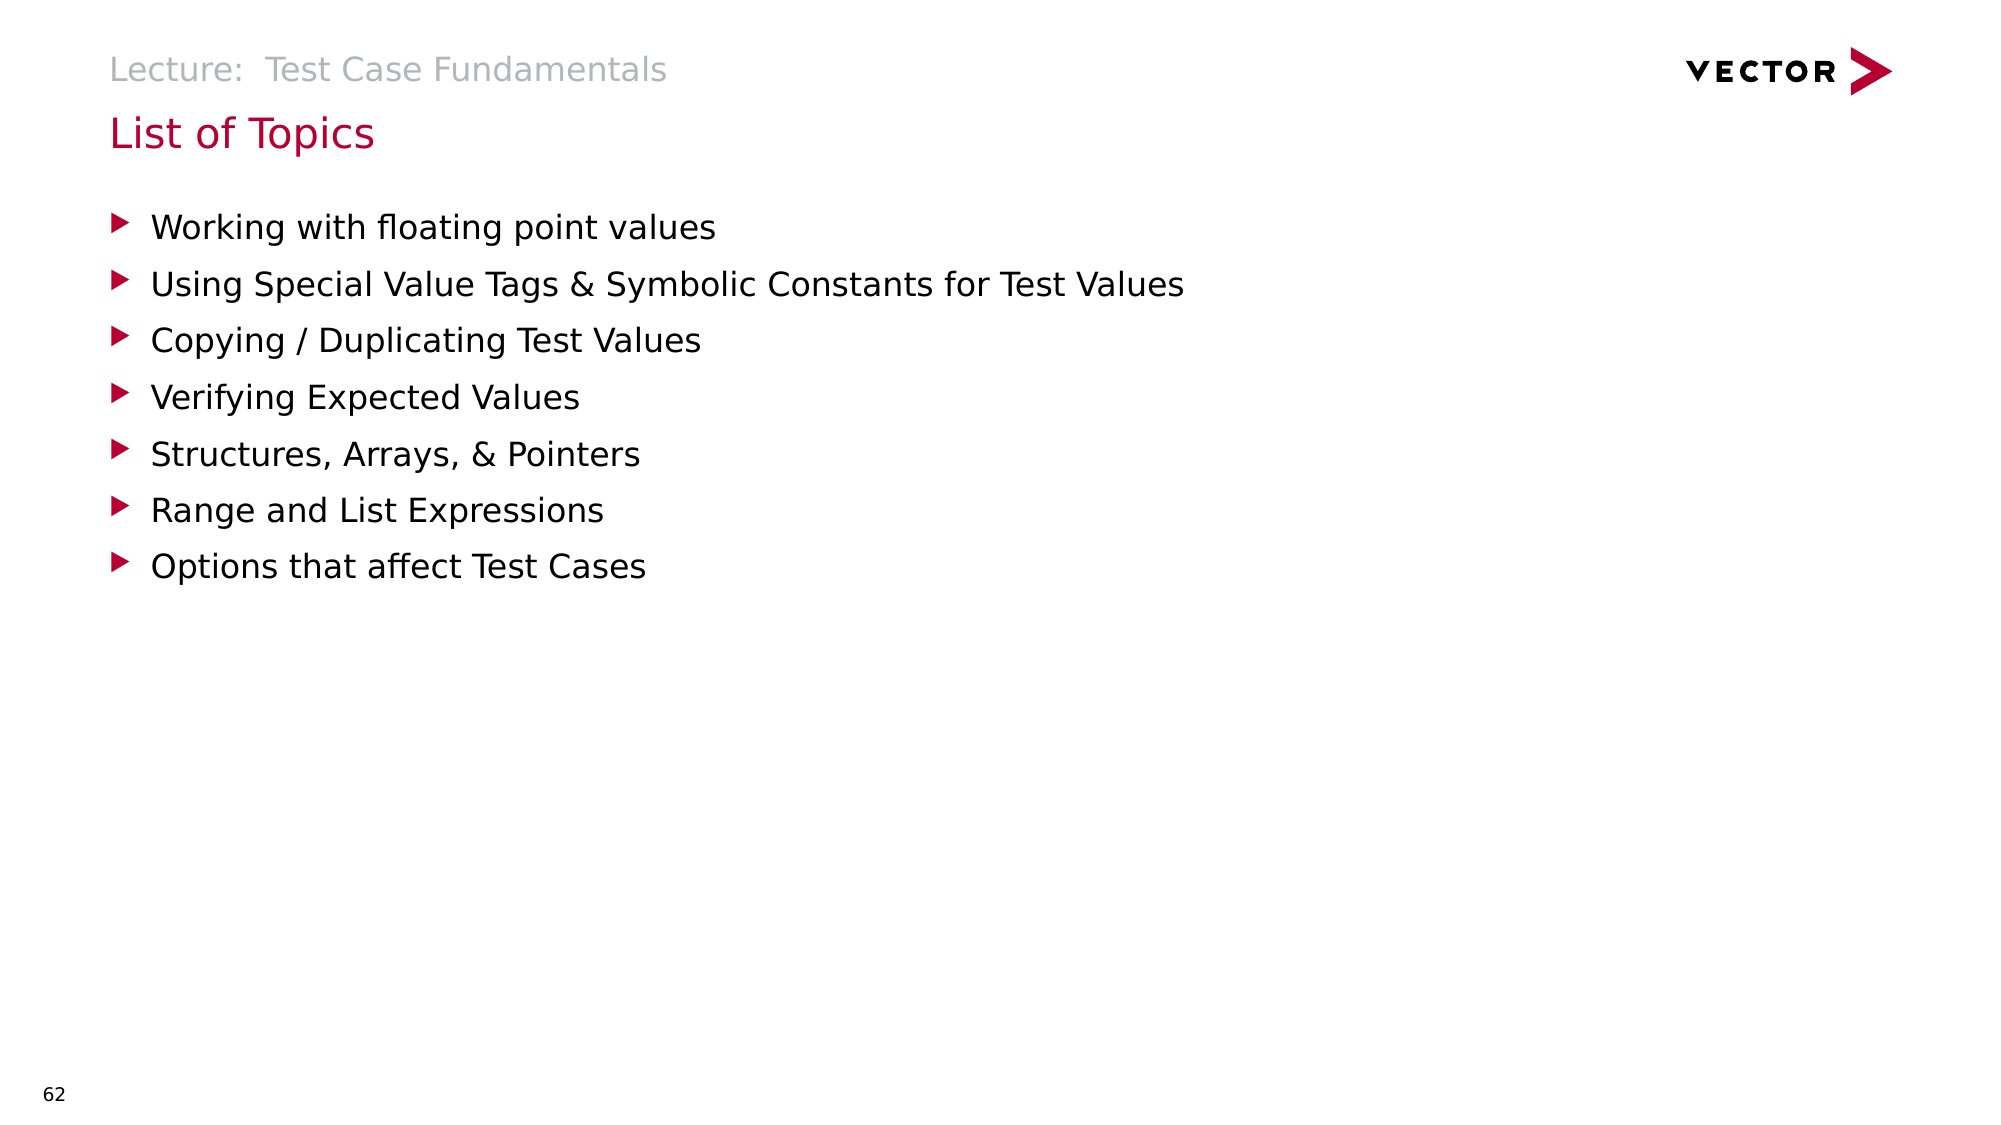

# Lecture:  Test Case Fundamentals
List of Topics
Working with floating point values
Using Special Value Tags & Symbolic Constants for Test Values
Copying / Duplicating Test Values
Verifying Expected Values
Structures, Arrays, & Pointers
Range and List Expressions
Options that affect Test Cases